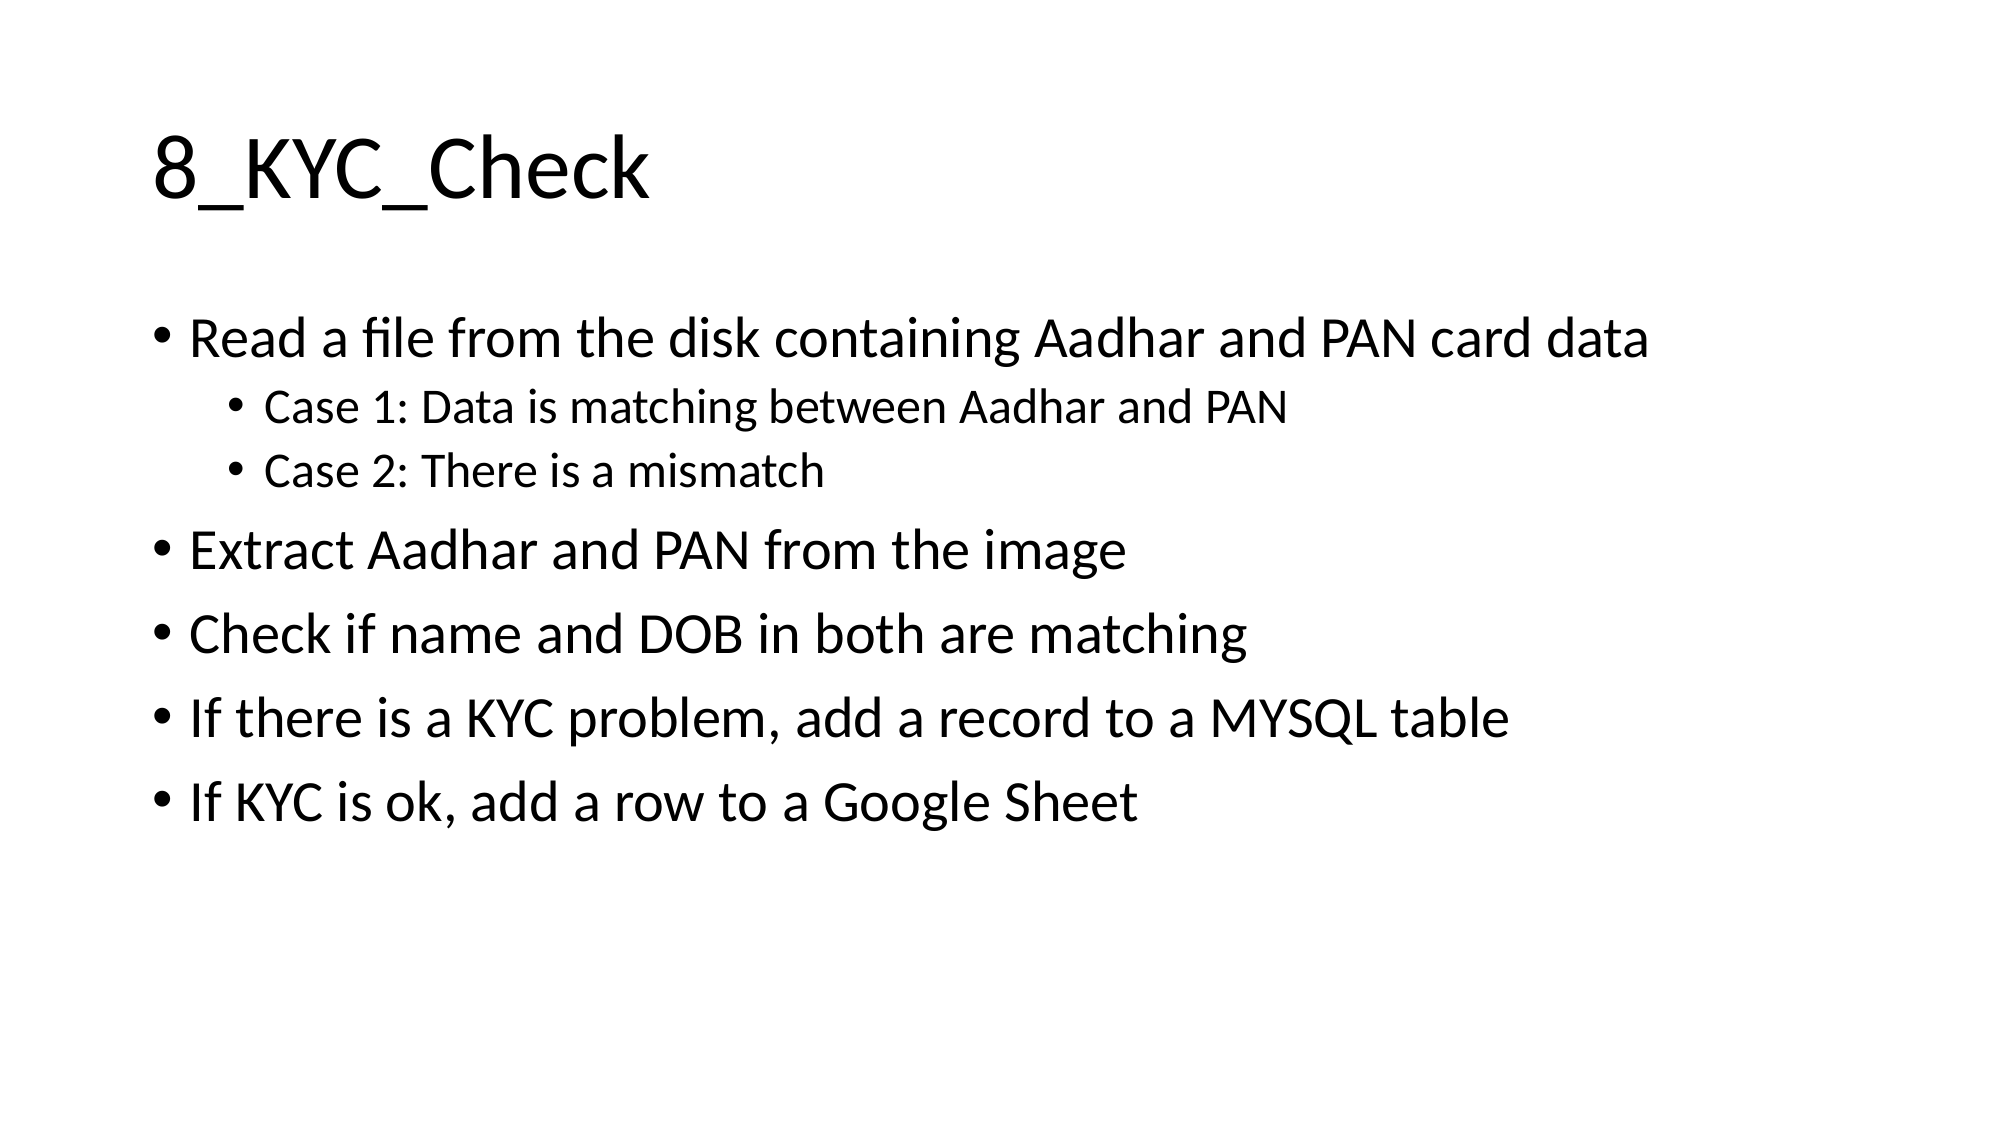

# 8_KYC_Check
Read a file from the disk containing Aadhar and PAN card data
Case 1: Data is matching between Aadhar and PAN
Case 2: There is a mismatch
Extract Aadhar and PAN from the image
Check if name and DOB in both are matching
If there is a KYC problem, add a record to a MYSQL table
If KYC is ok, add a row to a Google Sheet